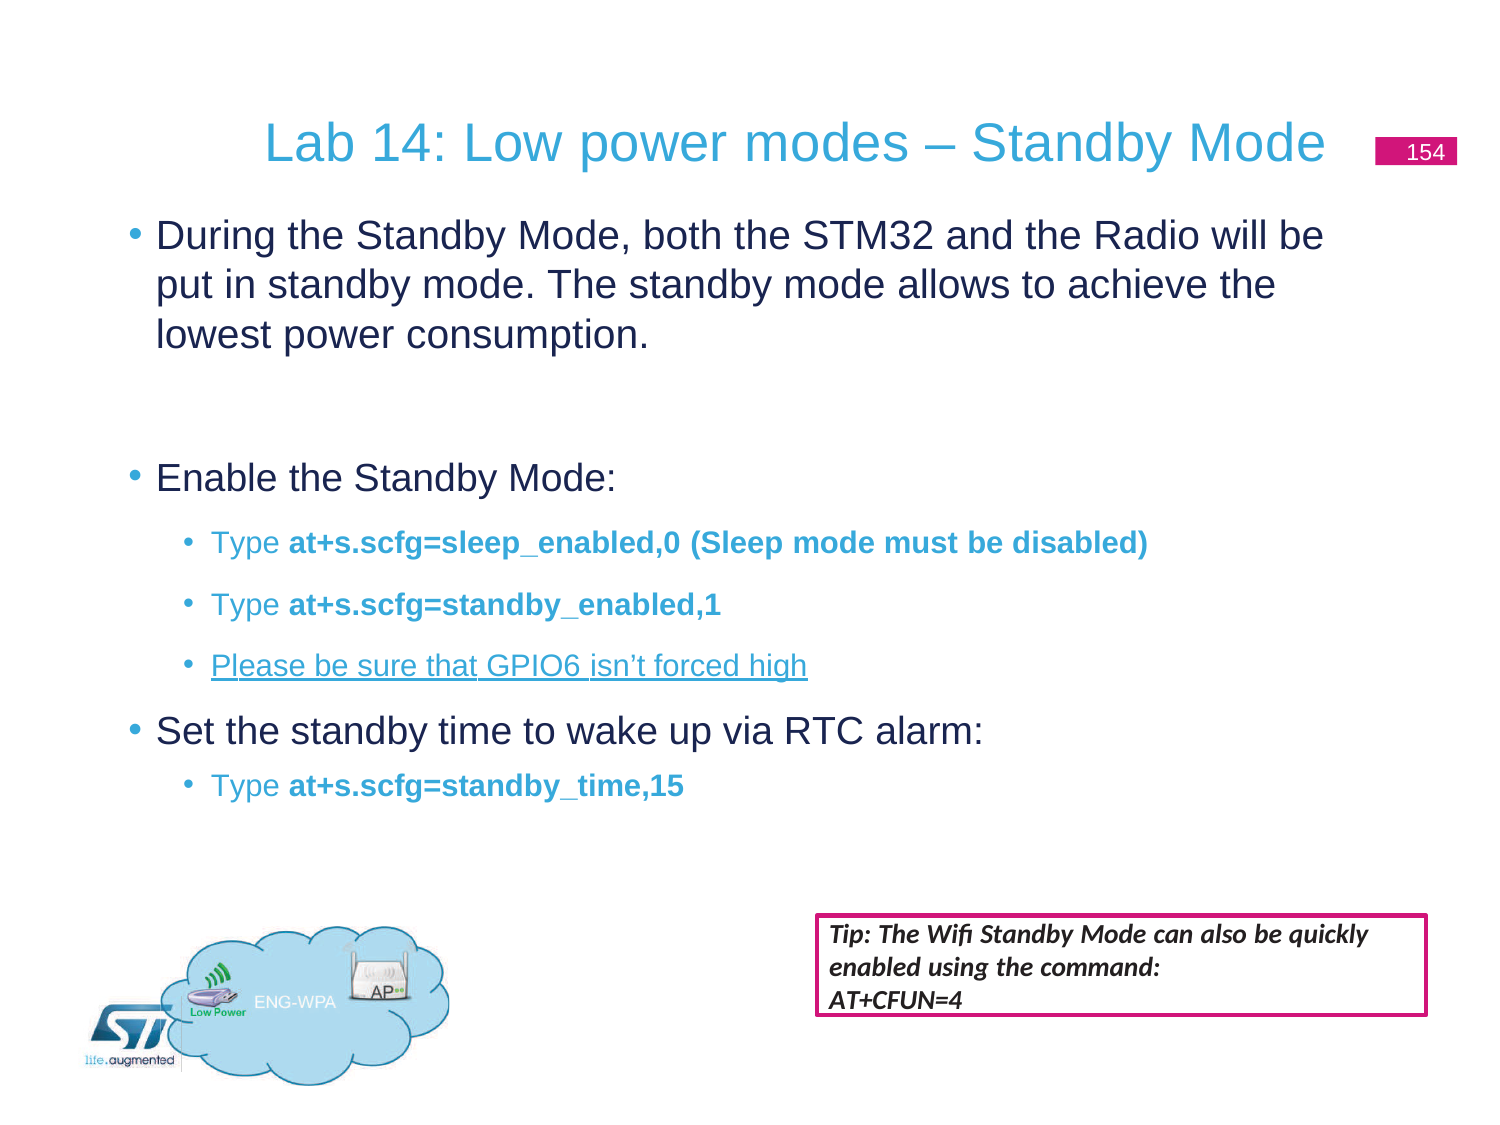

# Lab 14: Low power modes – Standby Mode
154
During the Standby Mode, both the STM32 and the Radio will be put in standby mode. The standby mode allows to achieve the lowest power consumption.
Enable the Standby Mode:
Type at+s.scfg=sleep_enabled,0 (Sleep mode must be disabled)
Type at+s.scfg=standby_enabled,1
Please be sure that GPIO6 isn’t forced high
Set the standby time to wake up via RTC alarm:
Type at+s.scfg=standby_time,15
Tip: The Wifi Standby Mode can also be quickly enabled using the command:
AT+CFUN=4